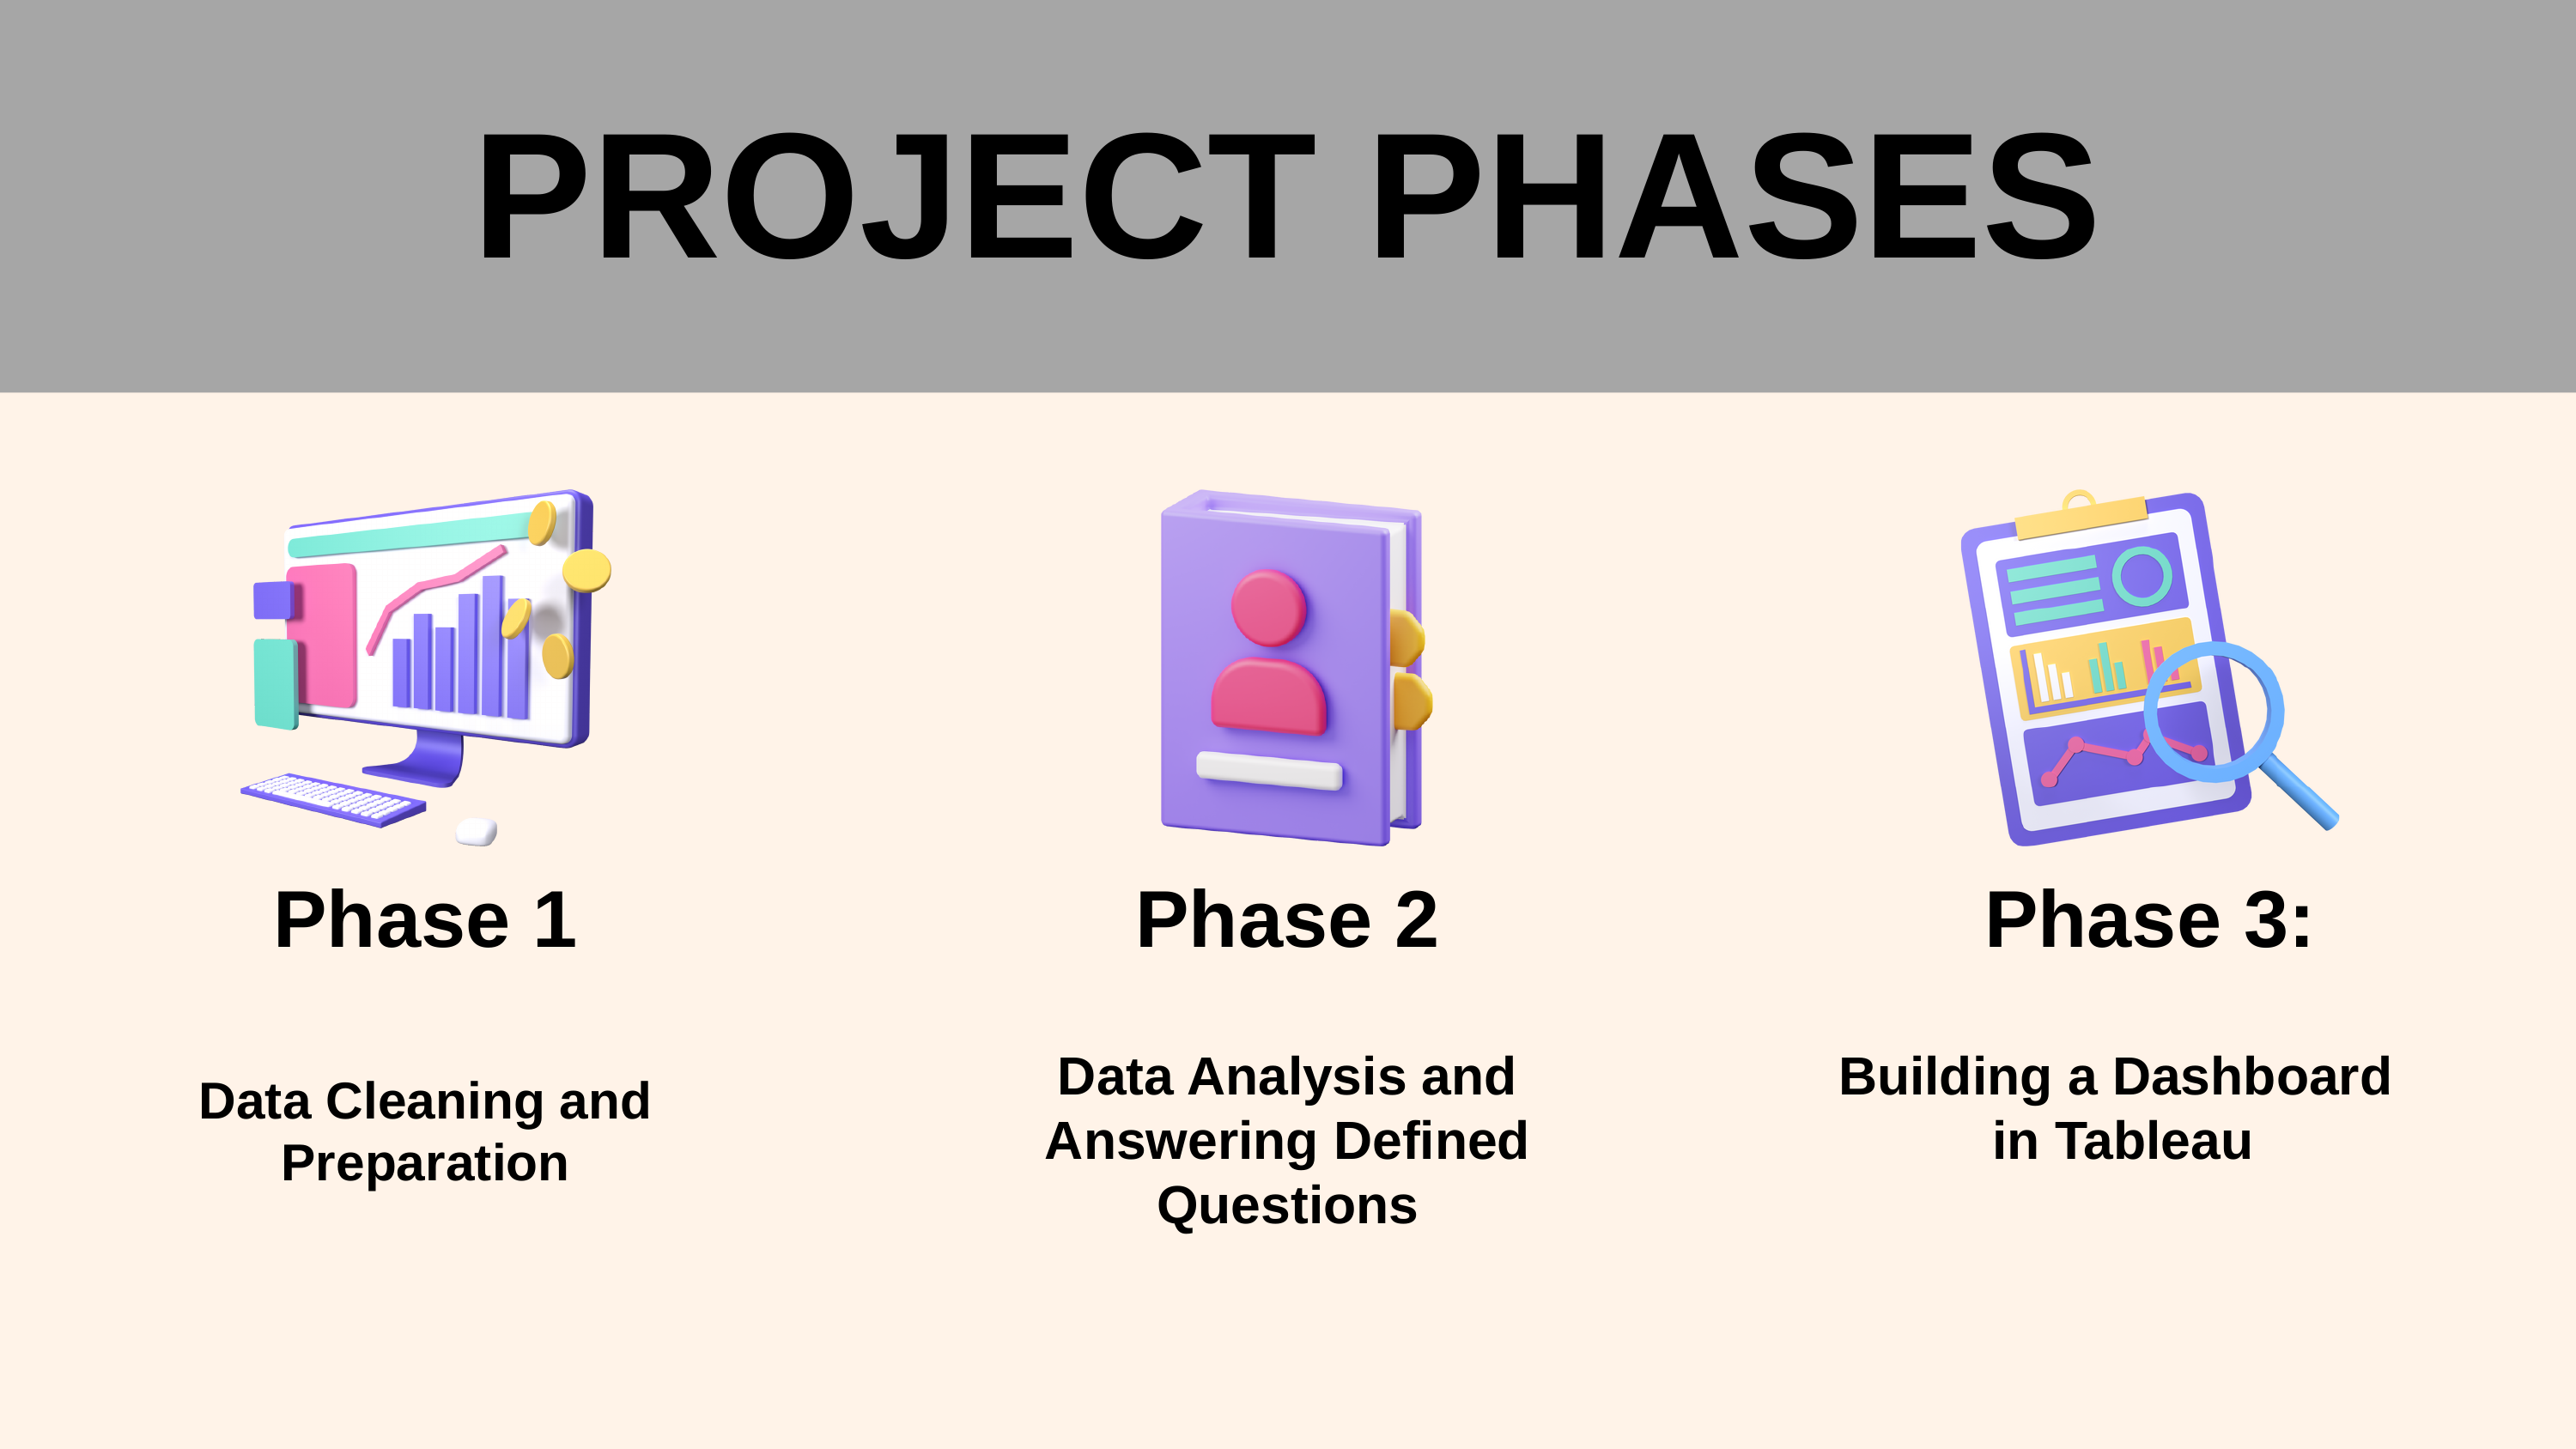

PROJECT PHASES

Phase 1
Phase 2
Phase 3:
Data Analysis and Answering Defined Questions
Building a Dashboard
 in Tableau
Data Cleaning and Preparation